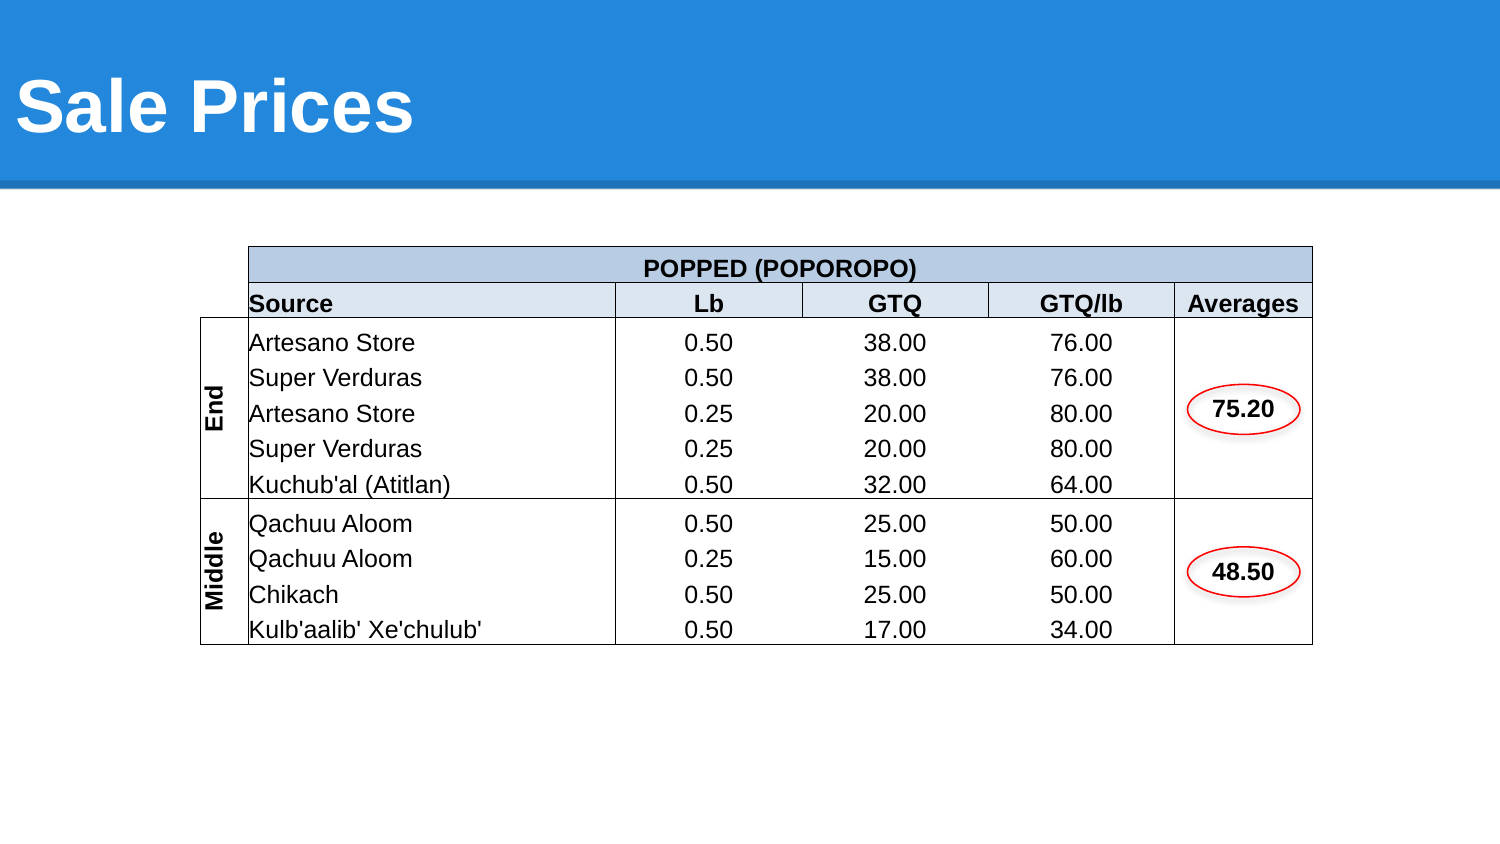

# Sale Prices
|  | POPPED (POPOROPO) |  |  |  |  |
| --- | --- | --- | --- | --- | --- |
|  | Source | Lb | GTQ | GTQ/lb | Averages |
| End | Artesano Store | 0.50 | 38.00 | 76.00 | 75.20 |
|  | Super Verduras | 0.50 | 38.00 | 76.00 |  |
|  | Artesano Store | 0.25 | 20.00 | 80.00 |  |
|  | Super Verduras | 0.25 | 20.00 | 80.00 |  |
|  | Kuchub'al (Atitlan) | 0.50 | 32.00 | 64.00 |  |
| Middle | Qachuu Aloom | 0.50 | 25.00 | 50.00 | 48.50 |
|  | Qachuu Aloom | 0.25 | 15.00 | 60.00 |  |
|  | Chikach | 0.50 | 25.00 | 50.00 |  |
|  | Kulb'aalib' Xe'chulub' | 0.50 | 17.00 | 34.00 |  |